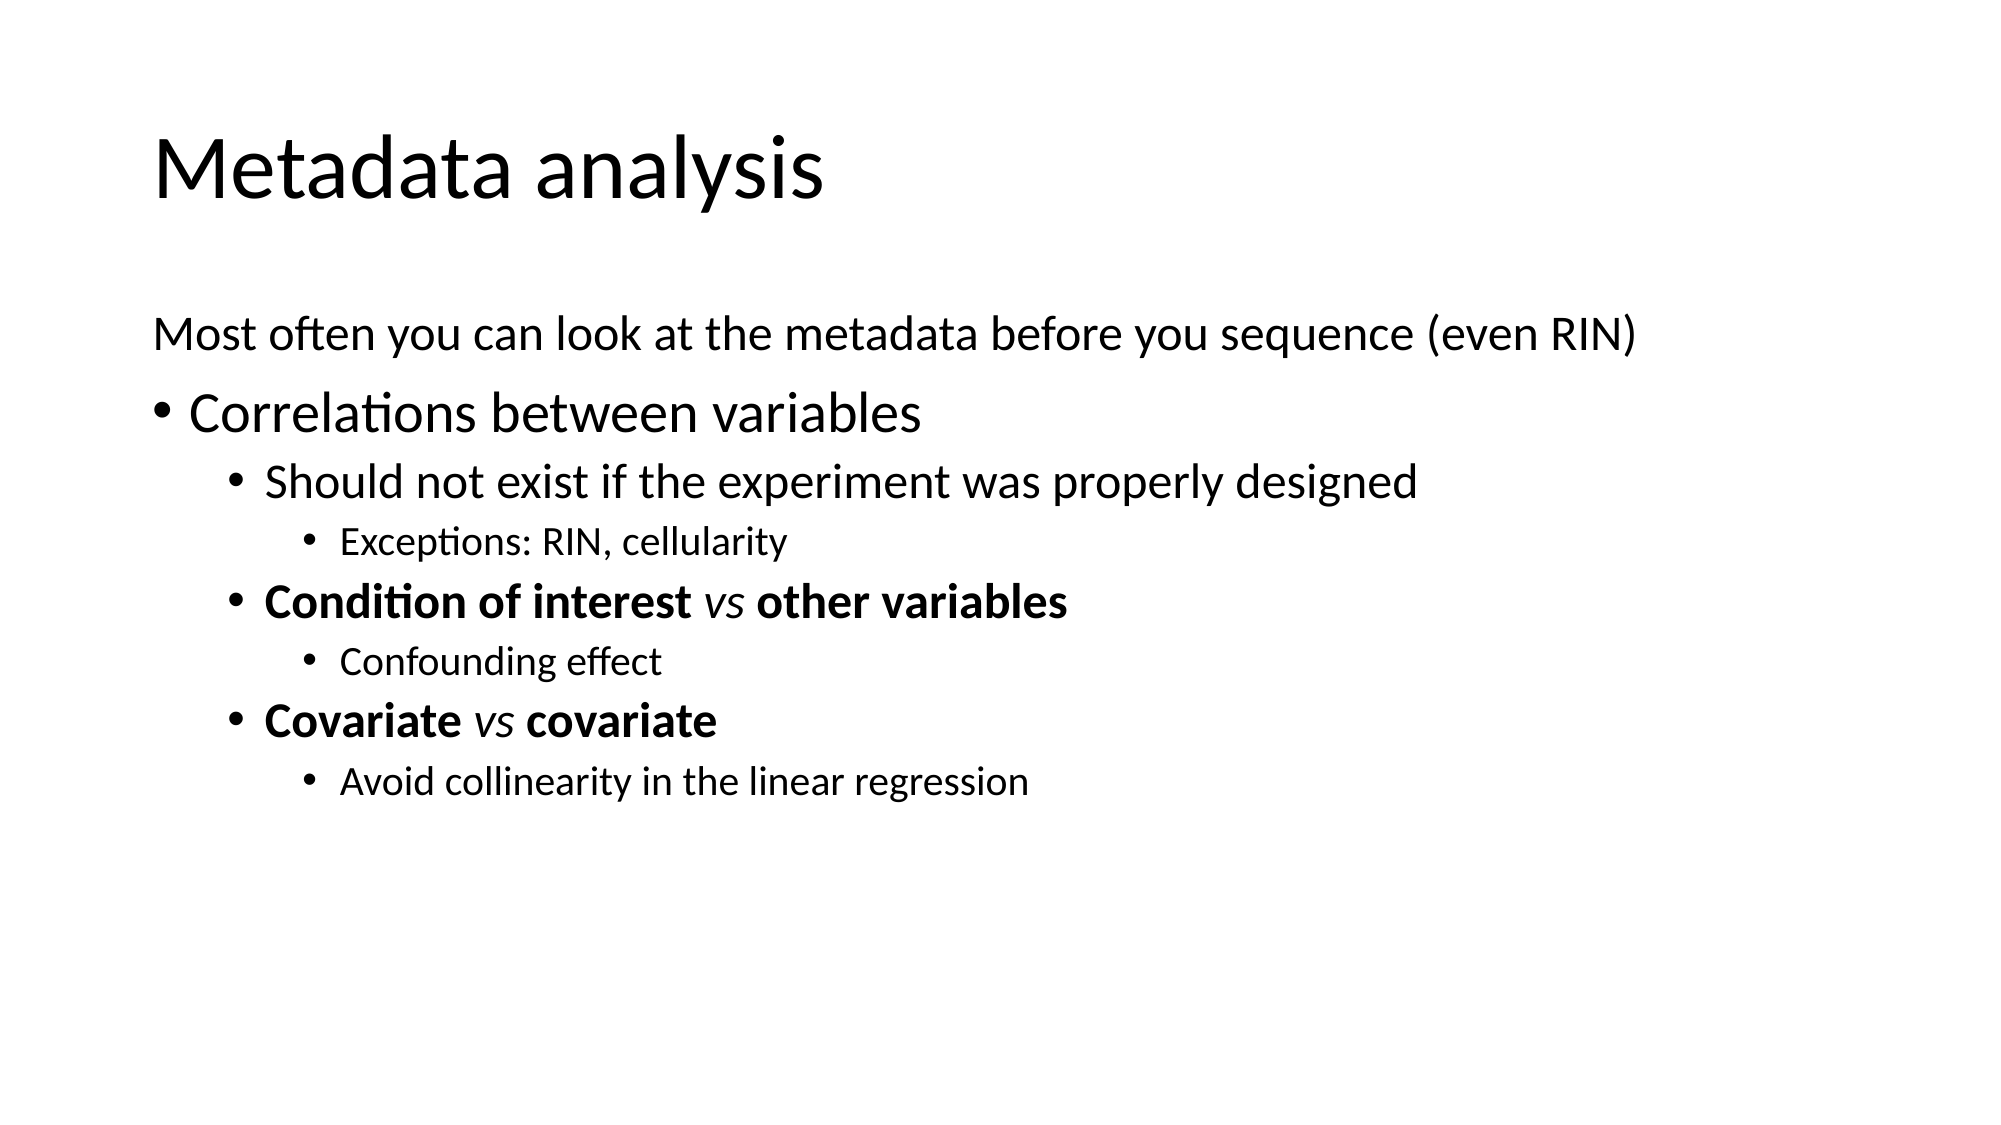

# Metadata analysis
Most often you can look at the metadata before you sequence (even RIN)
Correlations between variables
Should not exist if the experiment was properly designed
Exceptions: RIN, cellularity
Condition of interest vs other variables
Confounding effect
Covariate vs covariate
Avoid collinearity in the linear regression